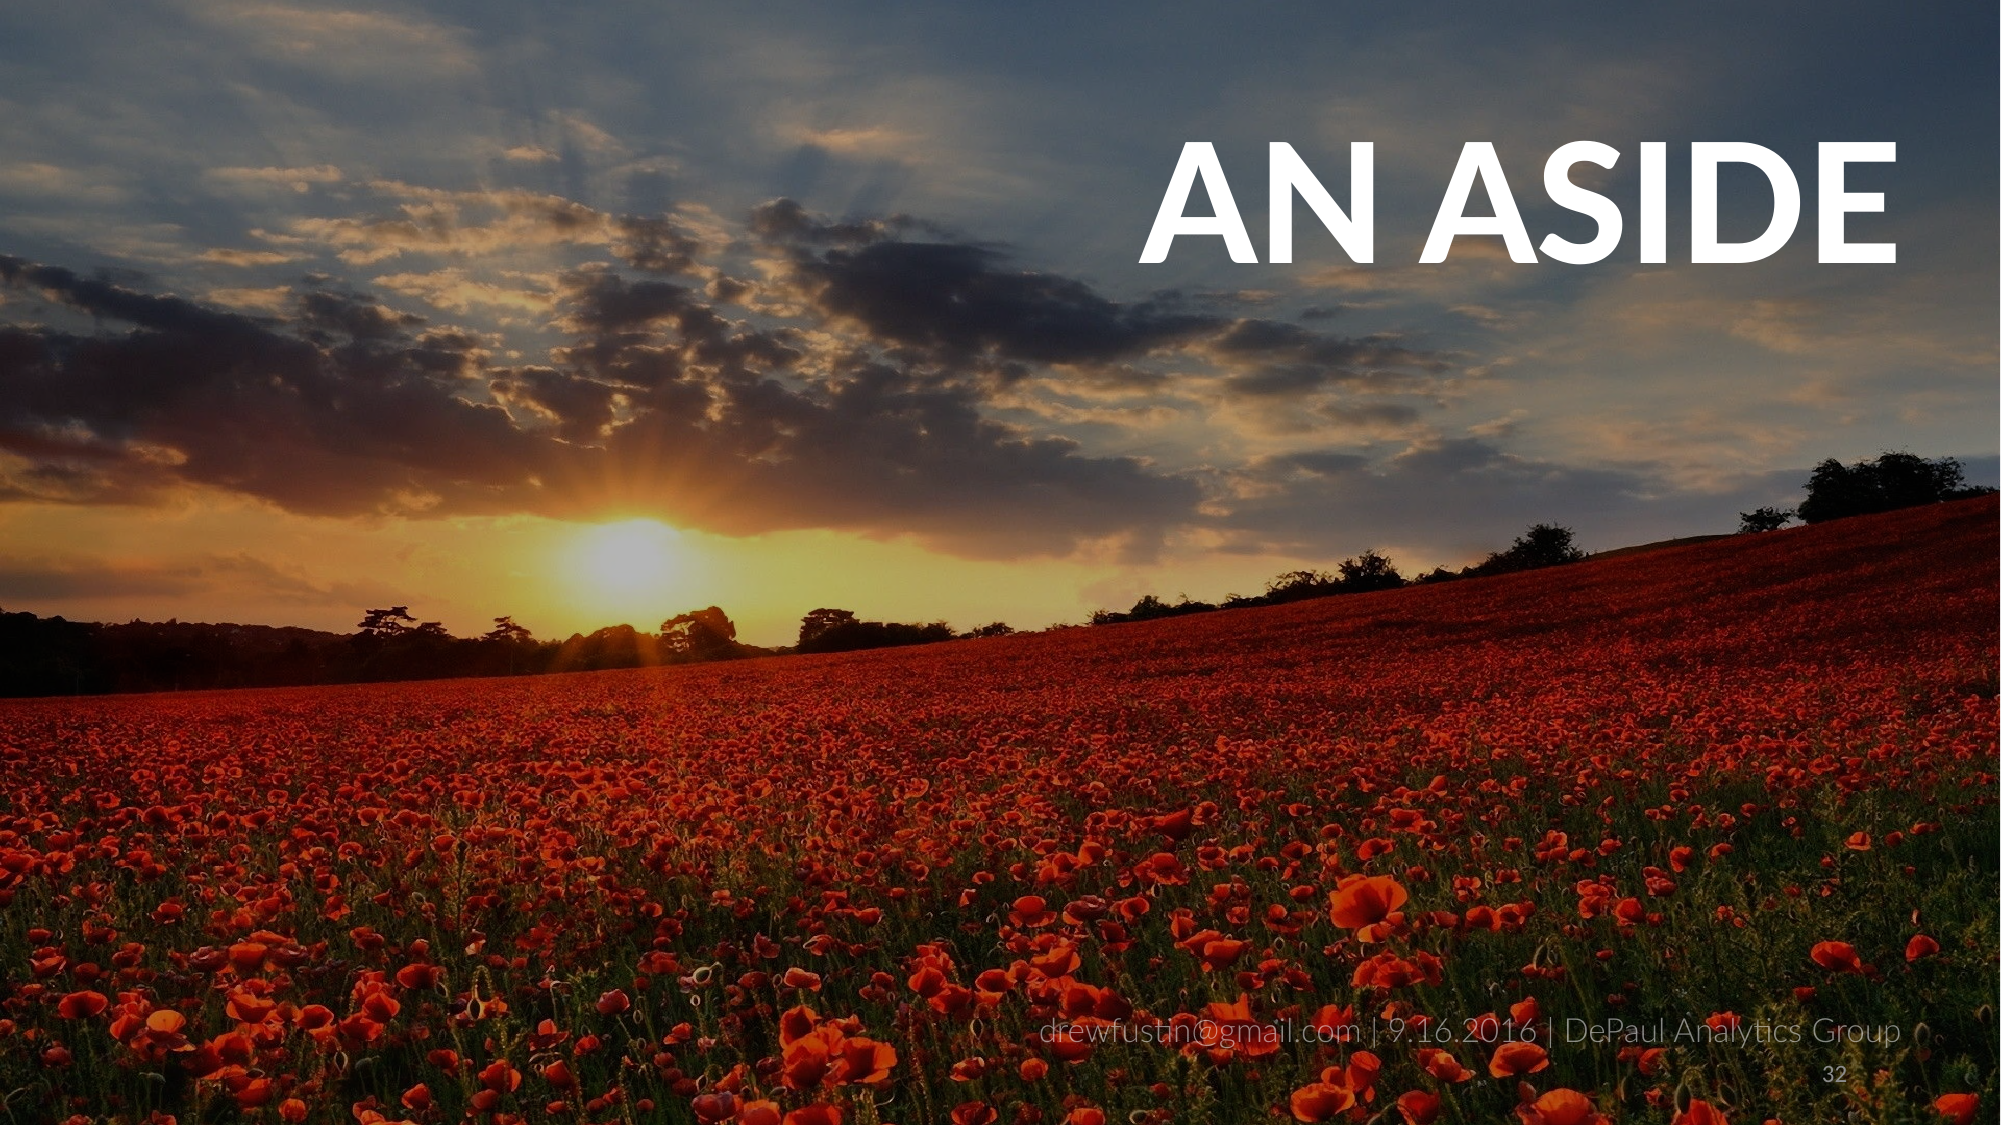

AN ASIDE
drewfustin@gmail.com | 9.16.2016 | DePaul Analytics Group
32